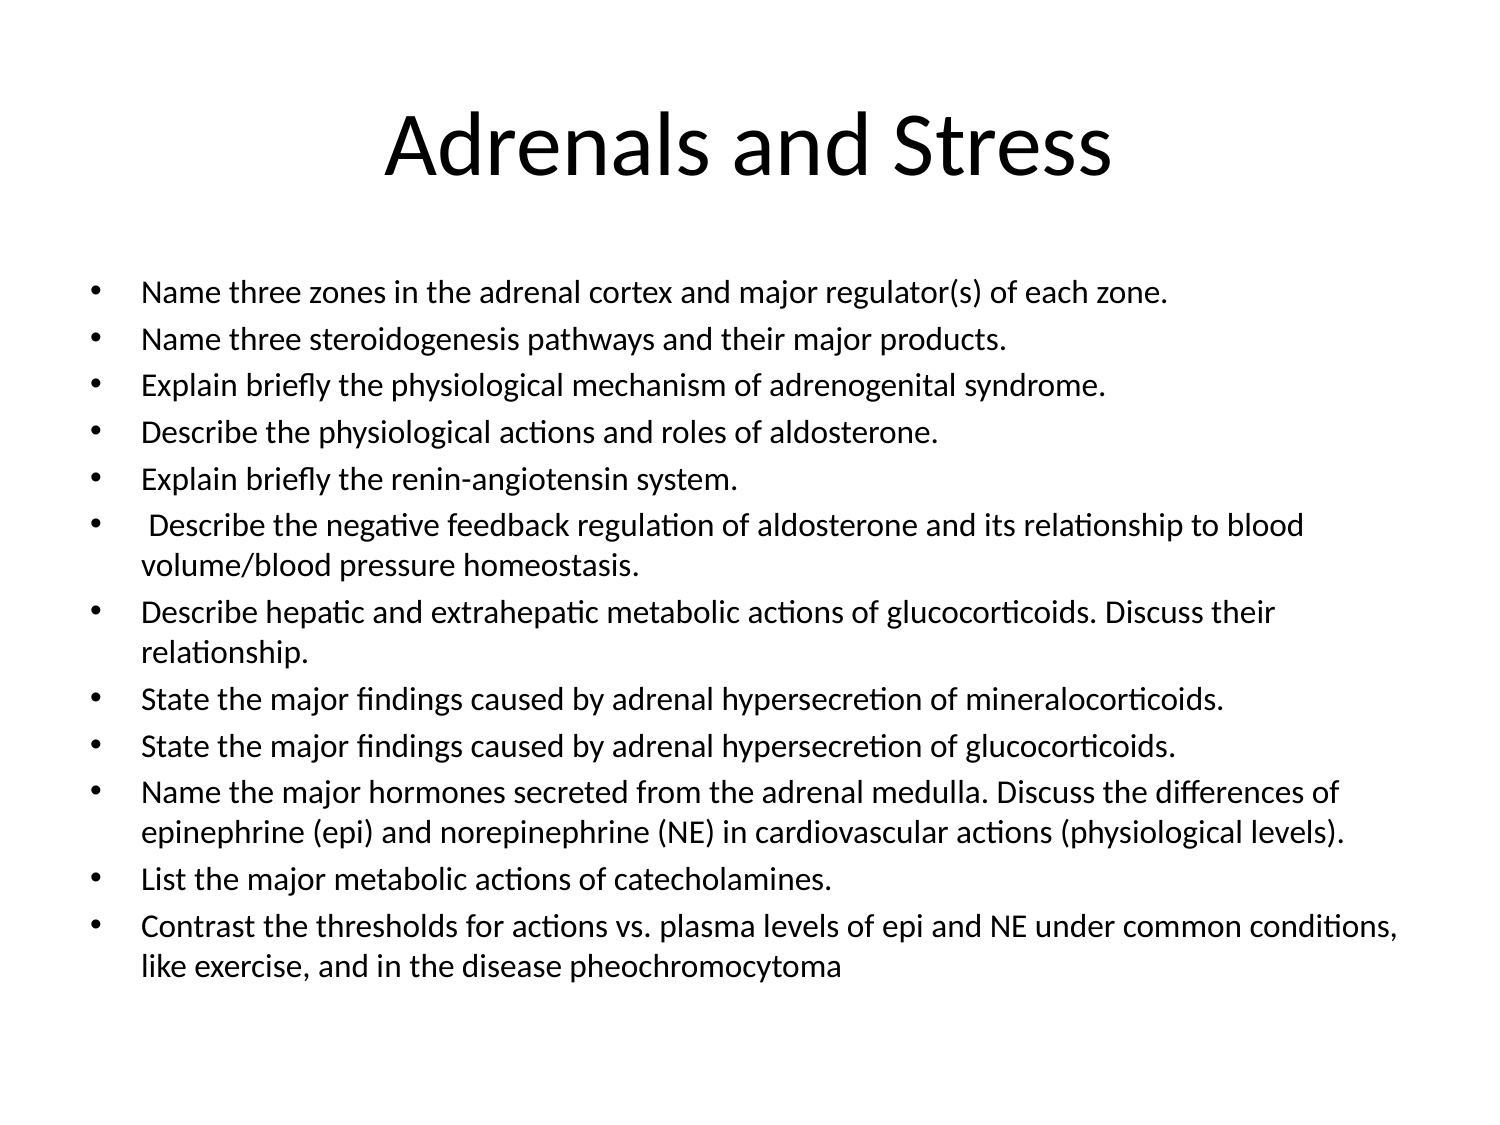

# Adrenals and Stress
Name three zones in the adrenal cortex and major regulator(s) of each zone.
Name three steroidogenesis pathways and their major products.
Explain briefly the physiological mechanism of adrenogenital syndrome.
Describe the physiological actions and roles of aldosterone.
Explain briefly the renin-angiotensin system.
 Describe the negative feedback regulation of aldosterone and its relationship to blood volume/blood pressure homeostasis.
Describe hepatic and extrahepatic metabolic actions of glucocorticoids. Discuss their relationship.
State the major findings caused by adrenal hypersecretion of mineralocorticoids.
State the major findings caused by adrenal hypersecretion of glucocorticoids.
Name the major hormones secreted from the adrenal medulla. Discuss the differences of epinephrine (epi) and norepinephrine (NE) in cardiovascular actions (physiological levels).
List the major metabolic actions of catecholamines.
Contrast the thresholds for actions vs. plasma levels of epi and NE under common conditions, like exercise, and in the disease pheochromocytoma